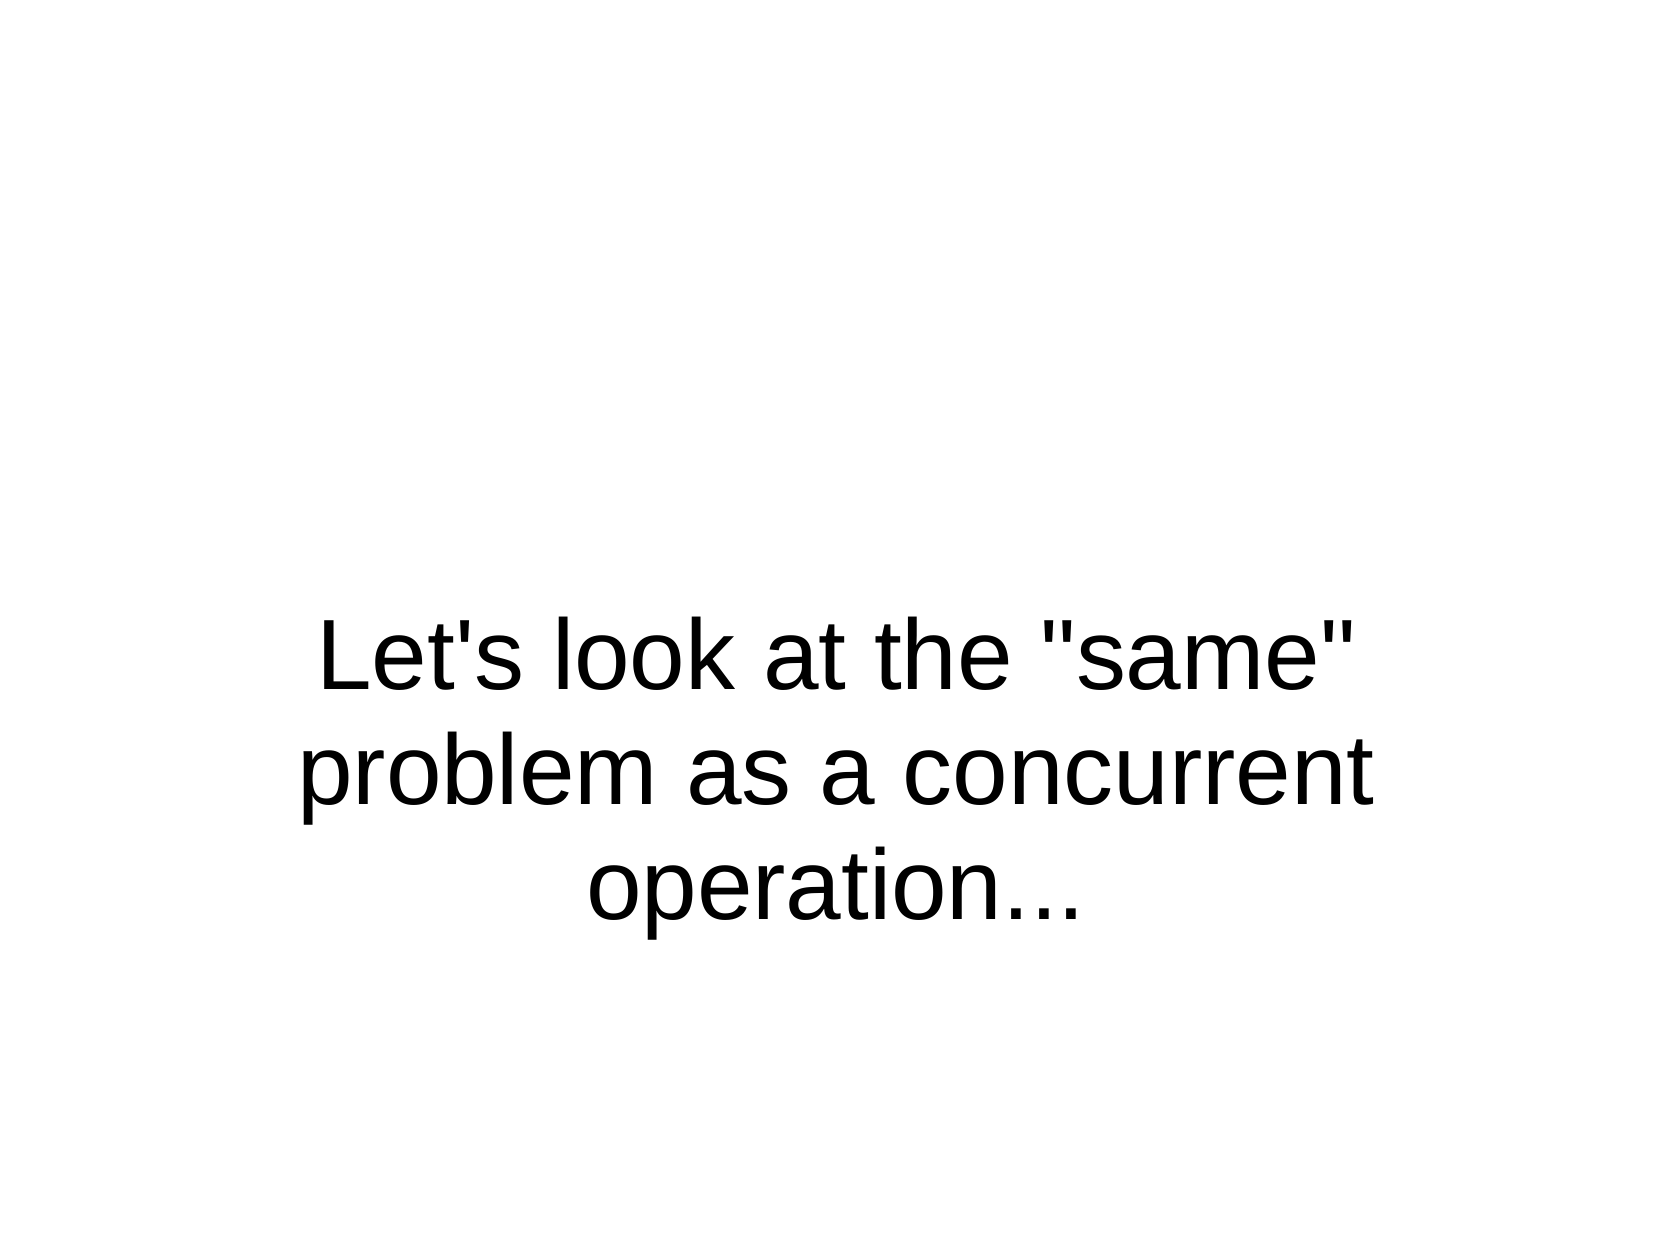

Let's
look
at
the
"same"
problem
as
a
concurrent
operation...